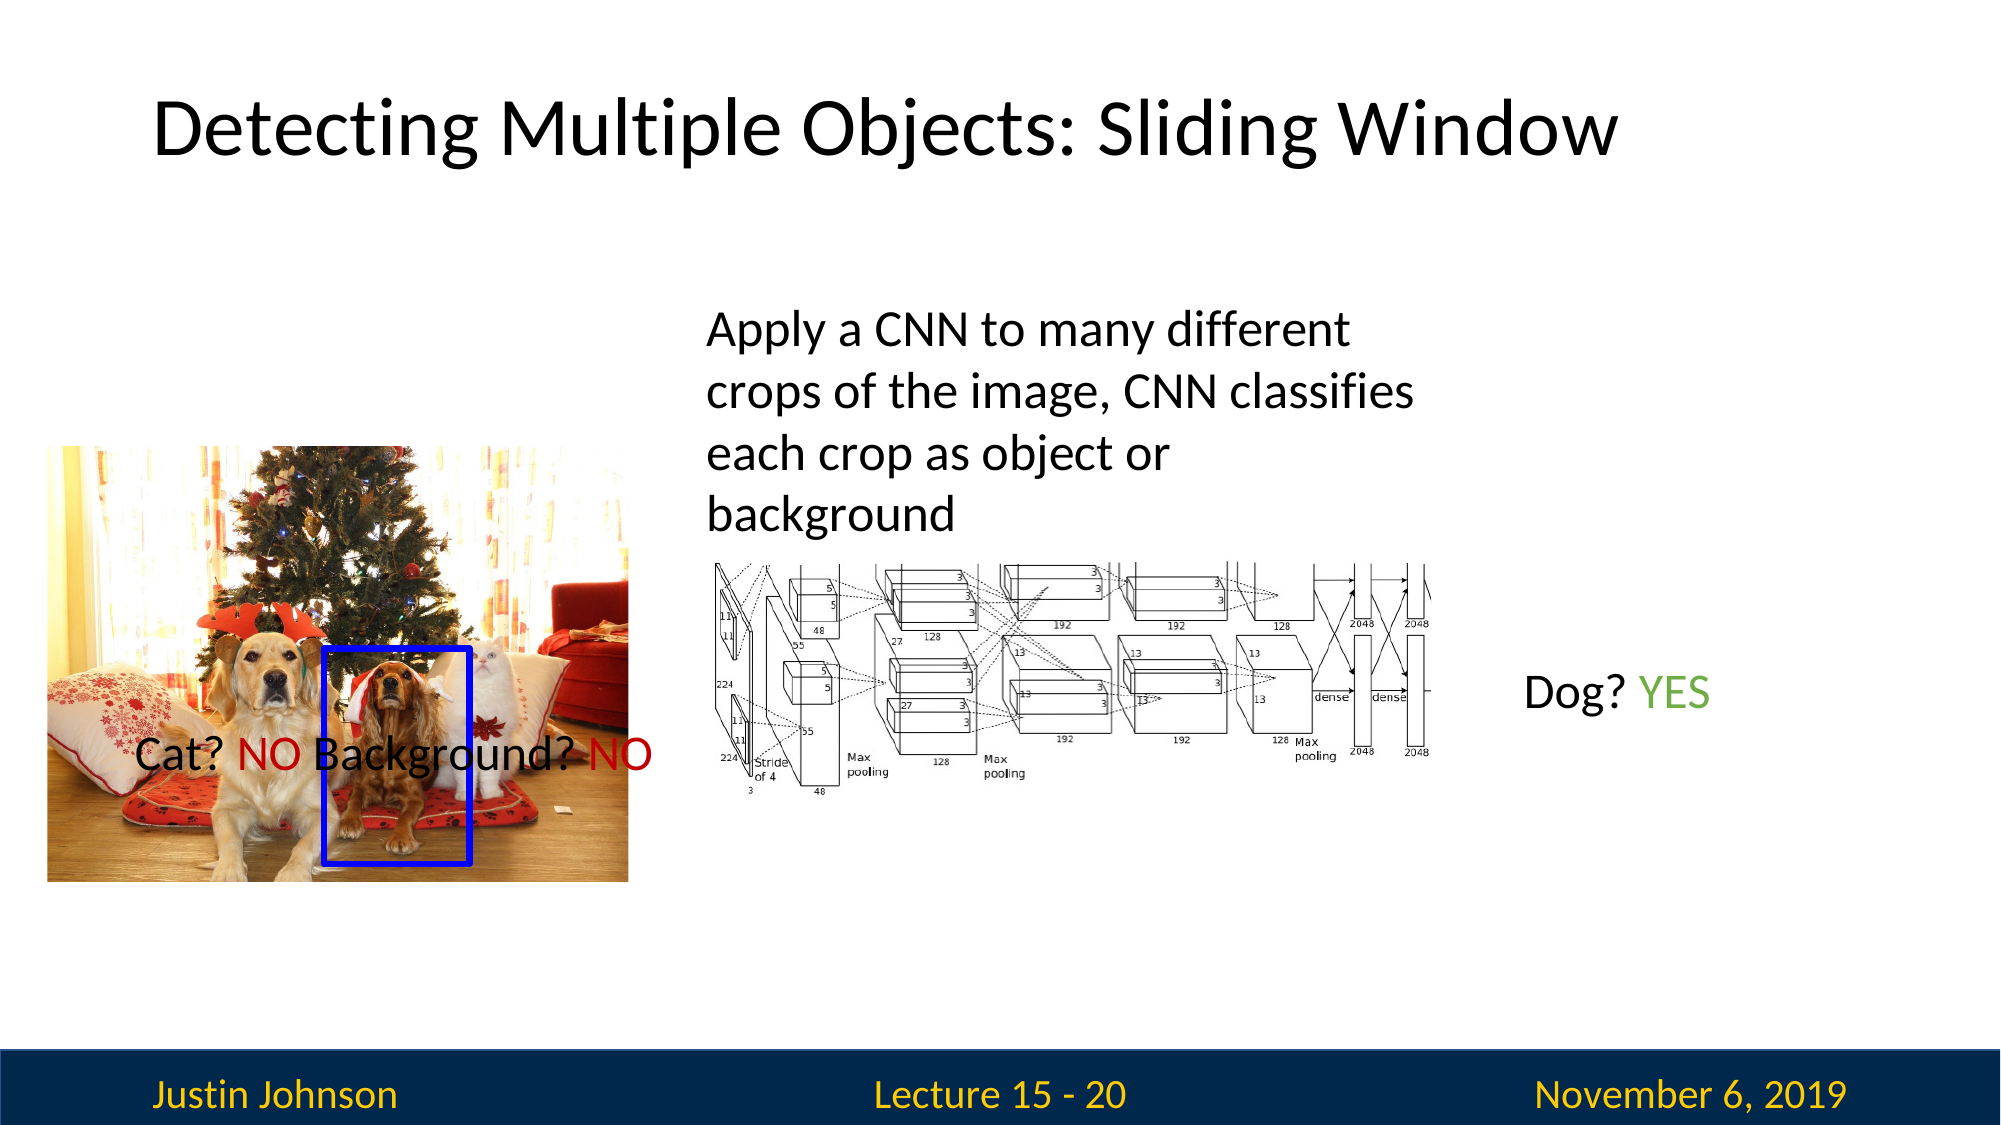

# Detecting Multiple Objects: Sliding Window
Apply a CNN to many different crops of the image, CNN classifies each crop as object or background

Dog? YES
Cat? NO Background? NO

Justin Johnson
November 6, 2019
Lecture 15 - 20